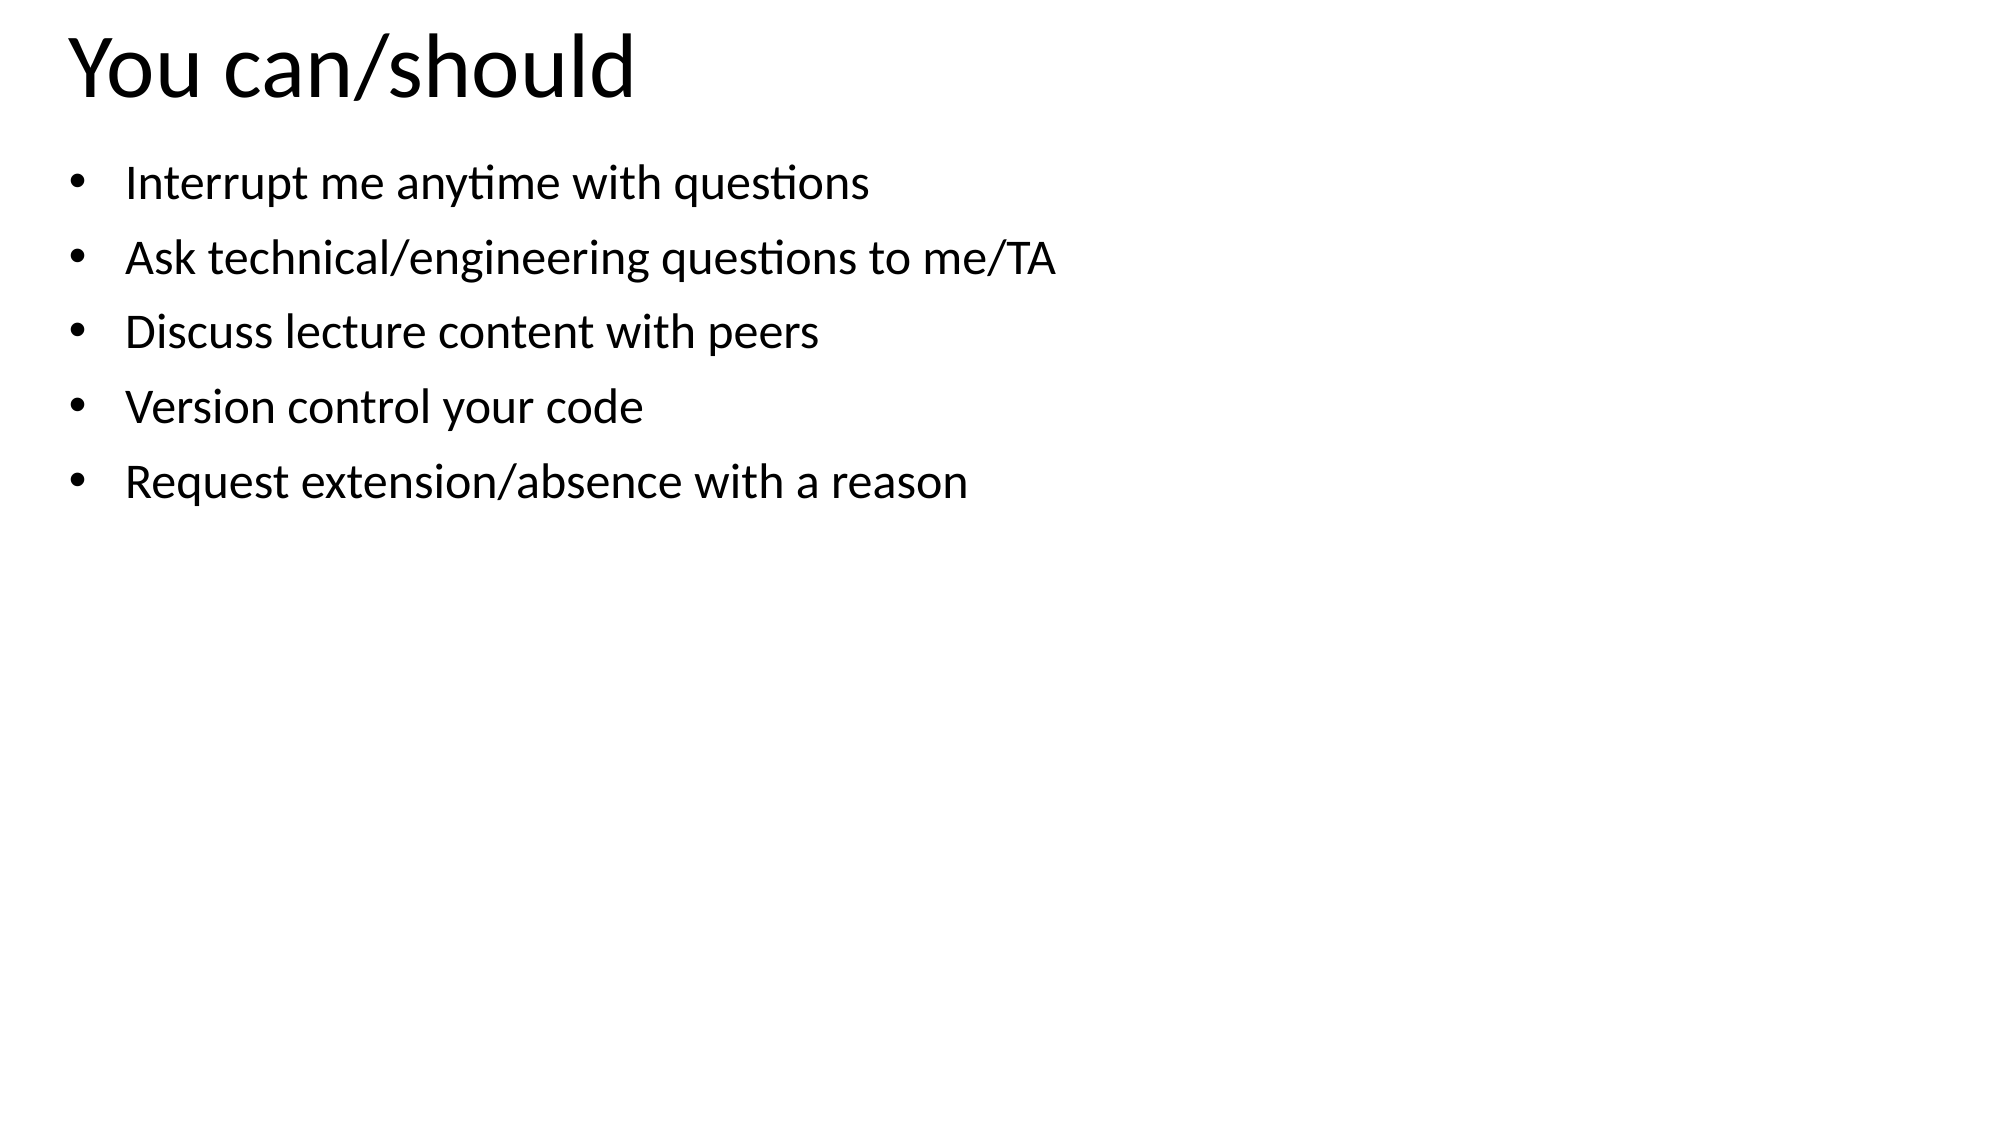

You can/should
Interrupt me anytime with questions
Ask technical/engineering questions to me/TA
Discuss lecture content with peers
Version control your code
Request extension/absence with a reason